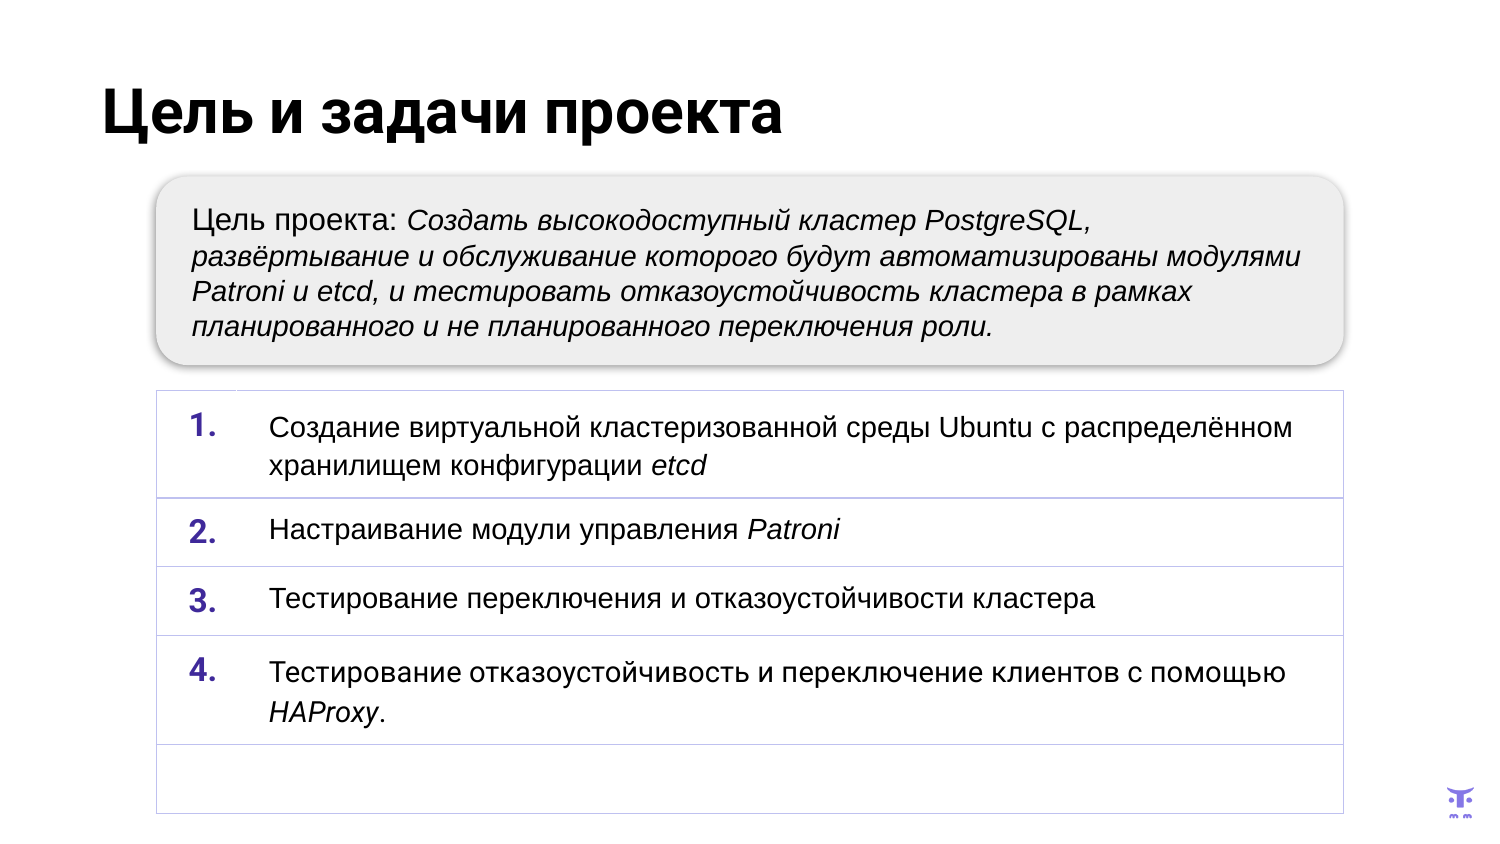

Цель и задачи проекта
Цель проекта: Создать высокодоступный кластер PostgreSQL, развёртывание и обслуживание которого будут автоматизированы модулями Patroni и etcd, и тестировать отказоустойчивость кластера в рамках планированного и не планированного переключения роли.
| 1. | Создание виртуальной кластеризованной среды Ubuntu c распределённом хранилищем конфигурации etcd |
| --- | --- |
| 2. | Настраивание модули управления Patroni |
| 3. | Тестирование переключения и отказоустойчивости кластера |
| 4. | Тестирование отказоустойчивость и переключение клиентов с помощью HAProxy. |
|  |  |